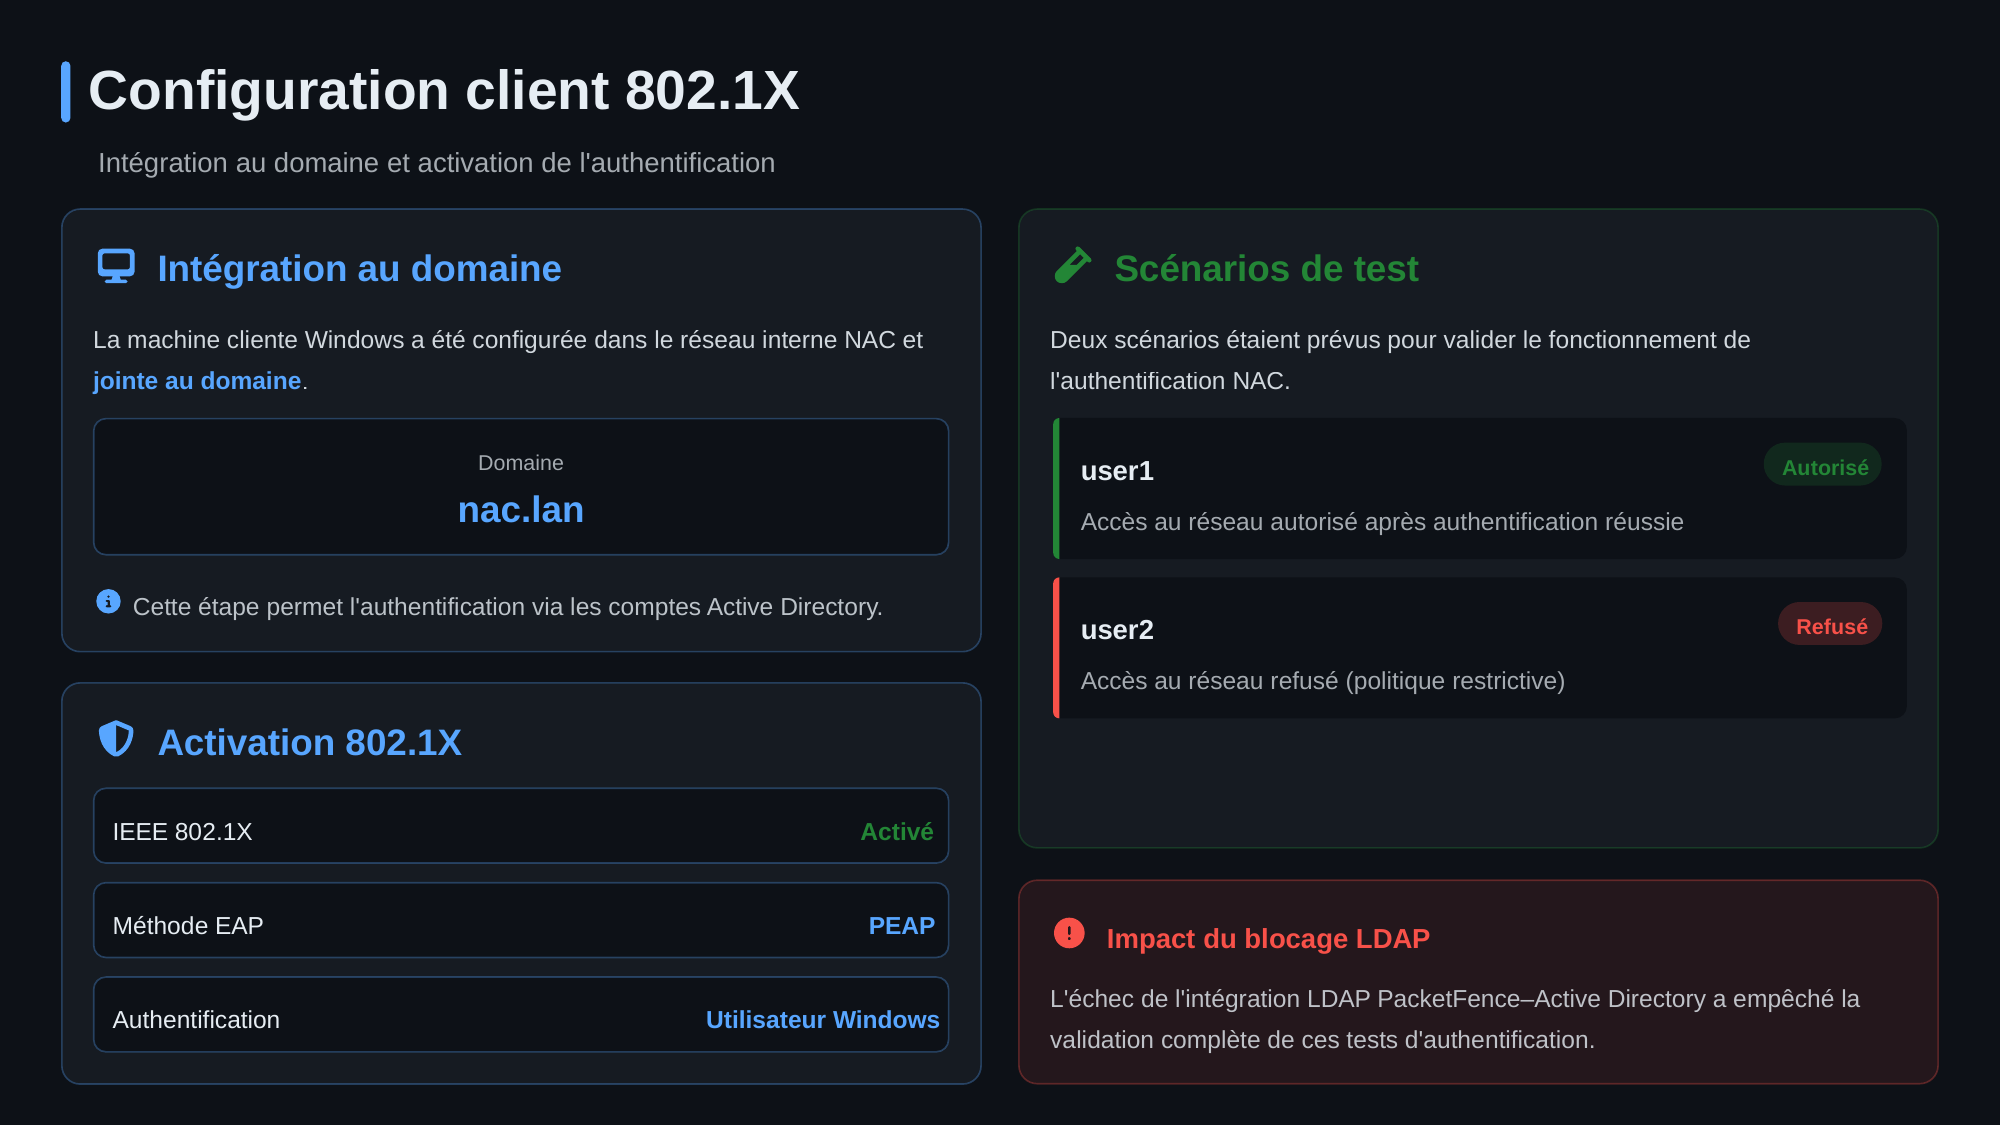

Configuration client 802.1X
Intégration au domaine et activation de l'authentification

Intégration au domaine
Scénarios de test

La machine cliente Windows a été configurée dans le réseau interne NAC et jointe au domaine.
Deux scénarios étaient prévus pour valider le fonctionnement de l'authentification NAC.

user1

Autorisé
Domaine
nac.lan
Accès au réseau autorisé après authentification réussie

Cette étape permet l'authentification via les comptes Active Directory.

user2

Refusé
Accès au réseau refusé (politique restrictive)

Activation 802.1X

IEEE 802.1X
Activé

Méthode EAP
PEAP
Impact du blocage LDAP

L'échec de l'intégration LDAP PacketFence–Active Directory a empêché la validation complète de ces tests d'authentification.

Authentification
Utilisateur Windows